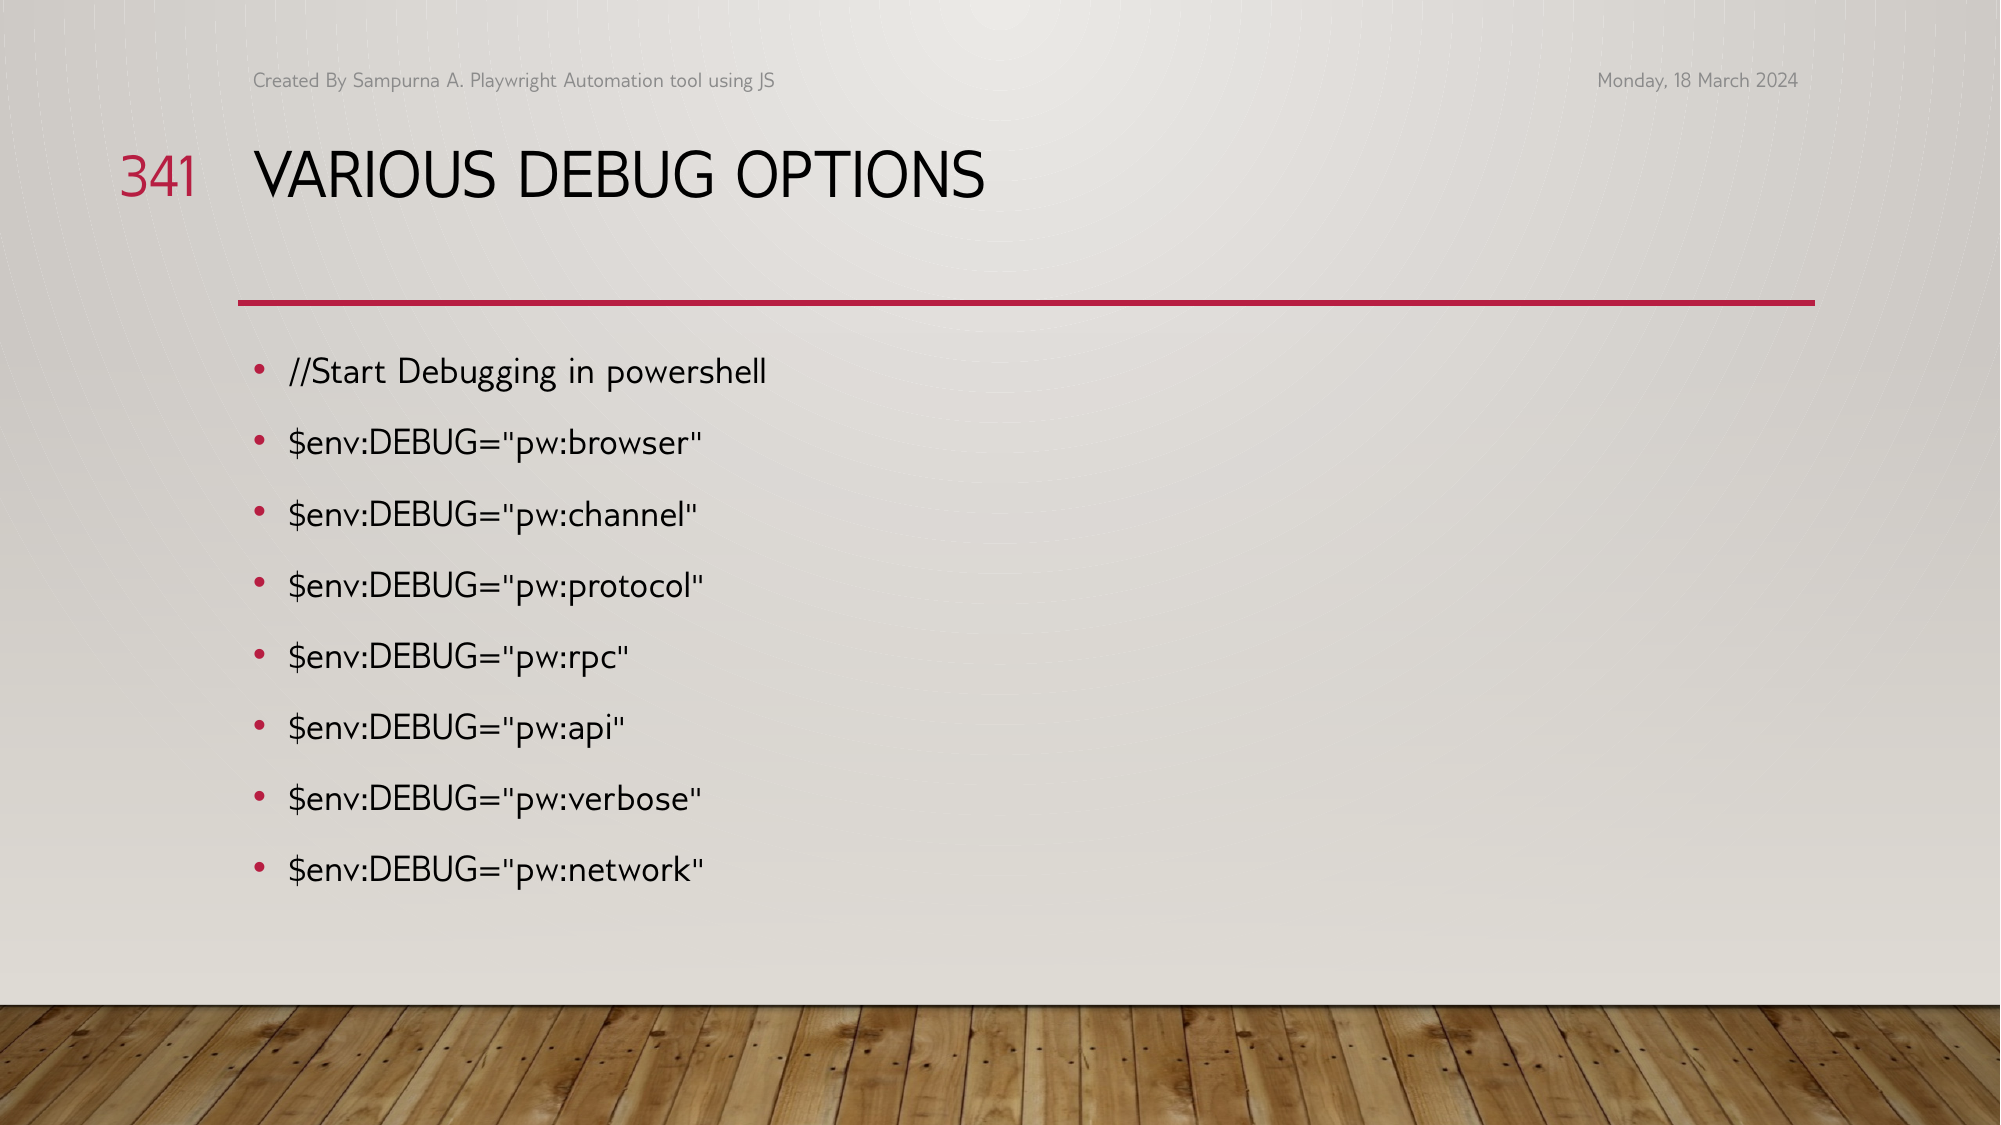

Created By Sampurna A. Playwright Automation tool using JS
Monday, 18 March 2024
341
# Various debug options
//Start Debugging in powershell
$env:DEBUG="pw:browser"
$env:DEBUG="pw:channel"
$env:DEBUG="pw:protocol"
$env:DEBUG="pw:rpc"
$env:DEBUG="pw:api"
$env:DEBUG="pw:verbose"
$env:DEBUG="pw:network"